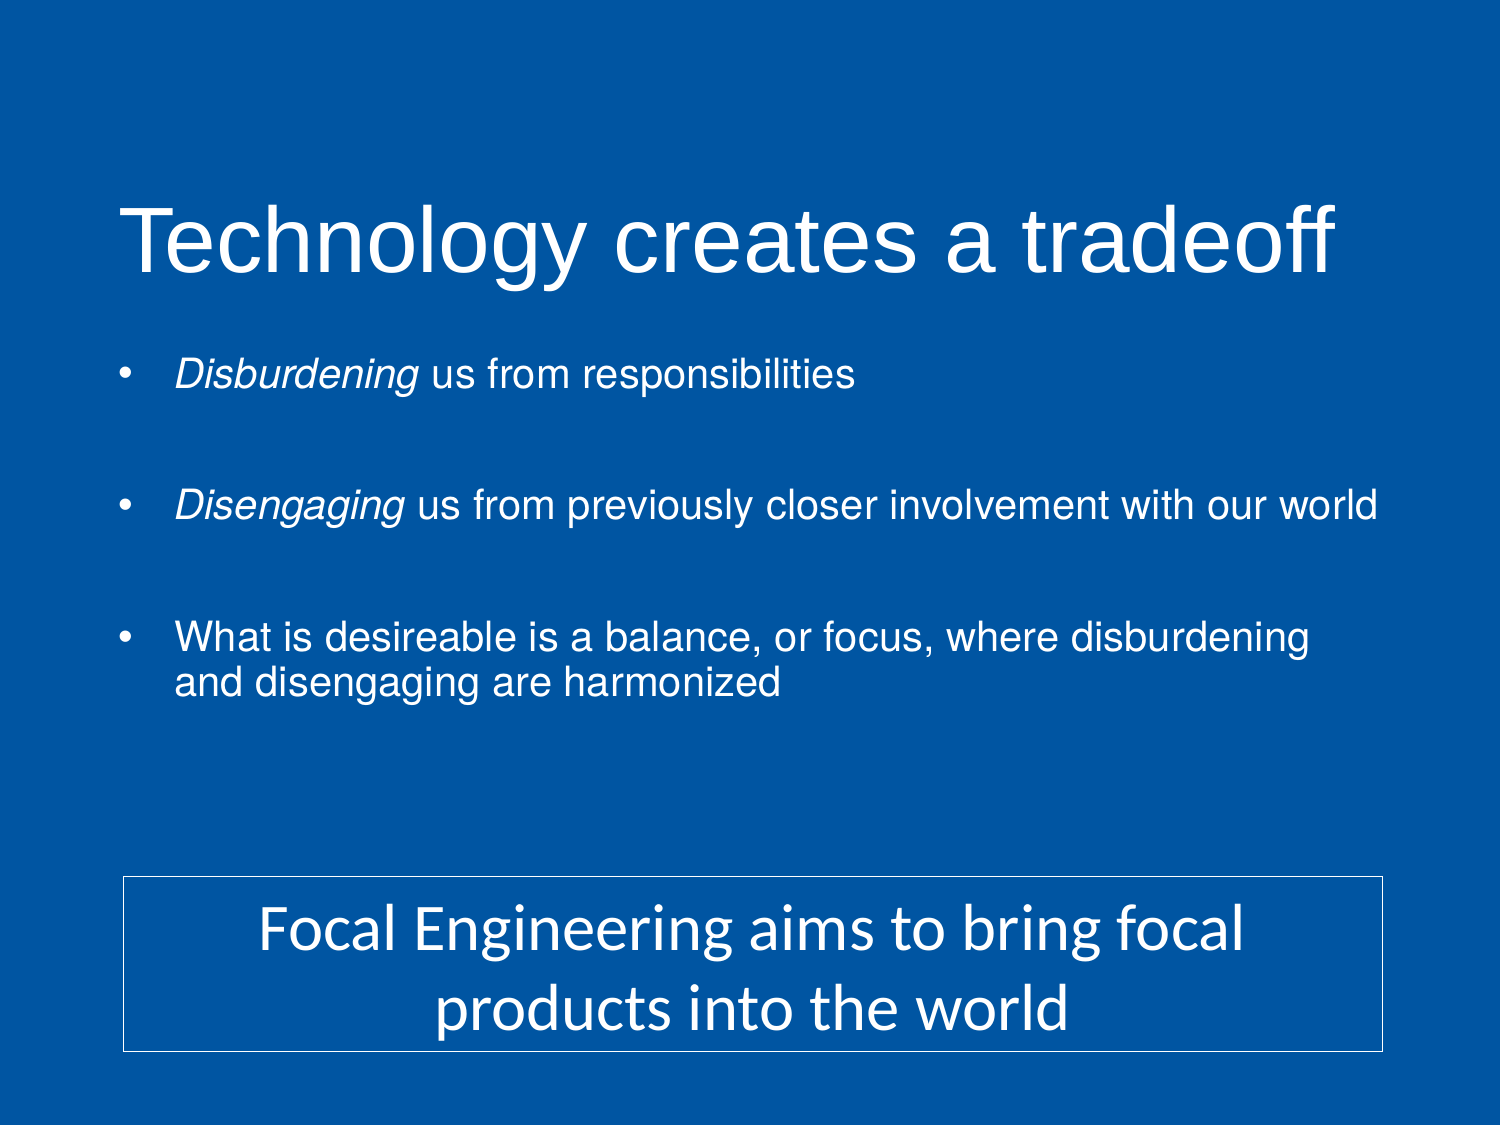

# Technology creates a tradeoff
Disburdening us from responsibilities

Disengaging us from previously closer involvement with our world

What is desireable is a balance, or focus, where disburdening and disengaging are harmonized

Focal Engineering aims to bring focal products into the world